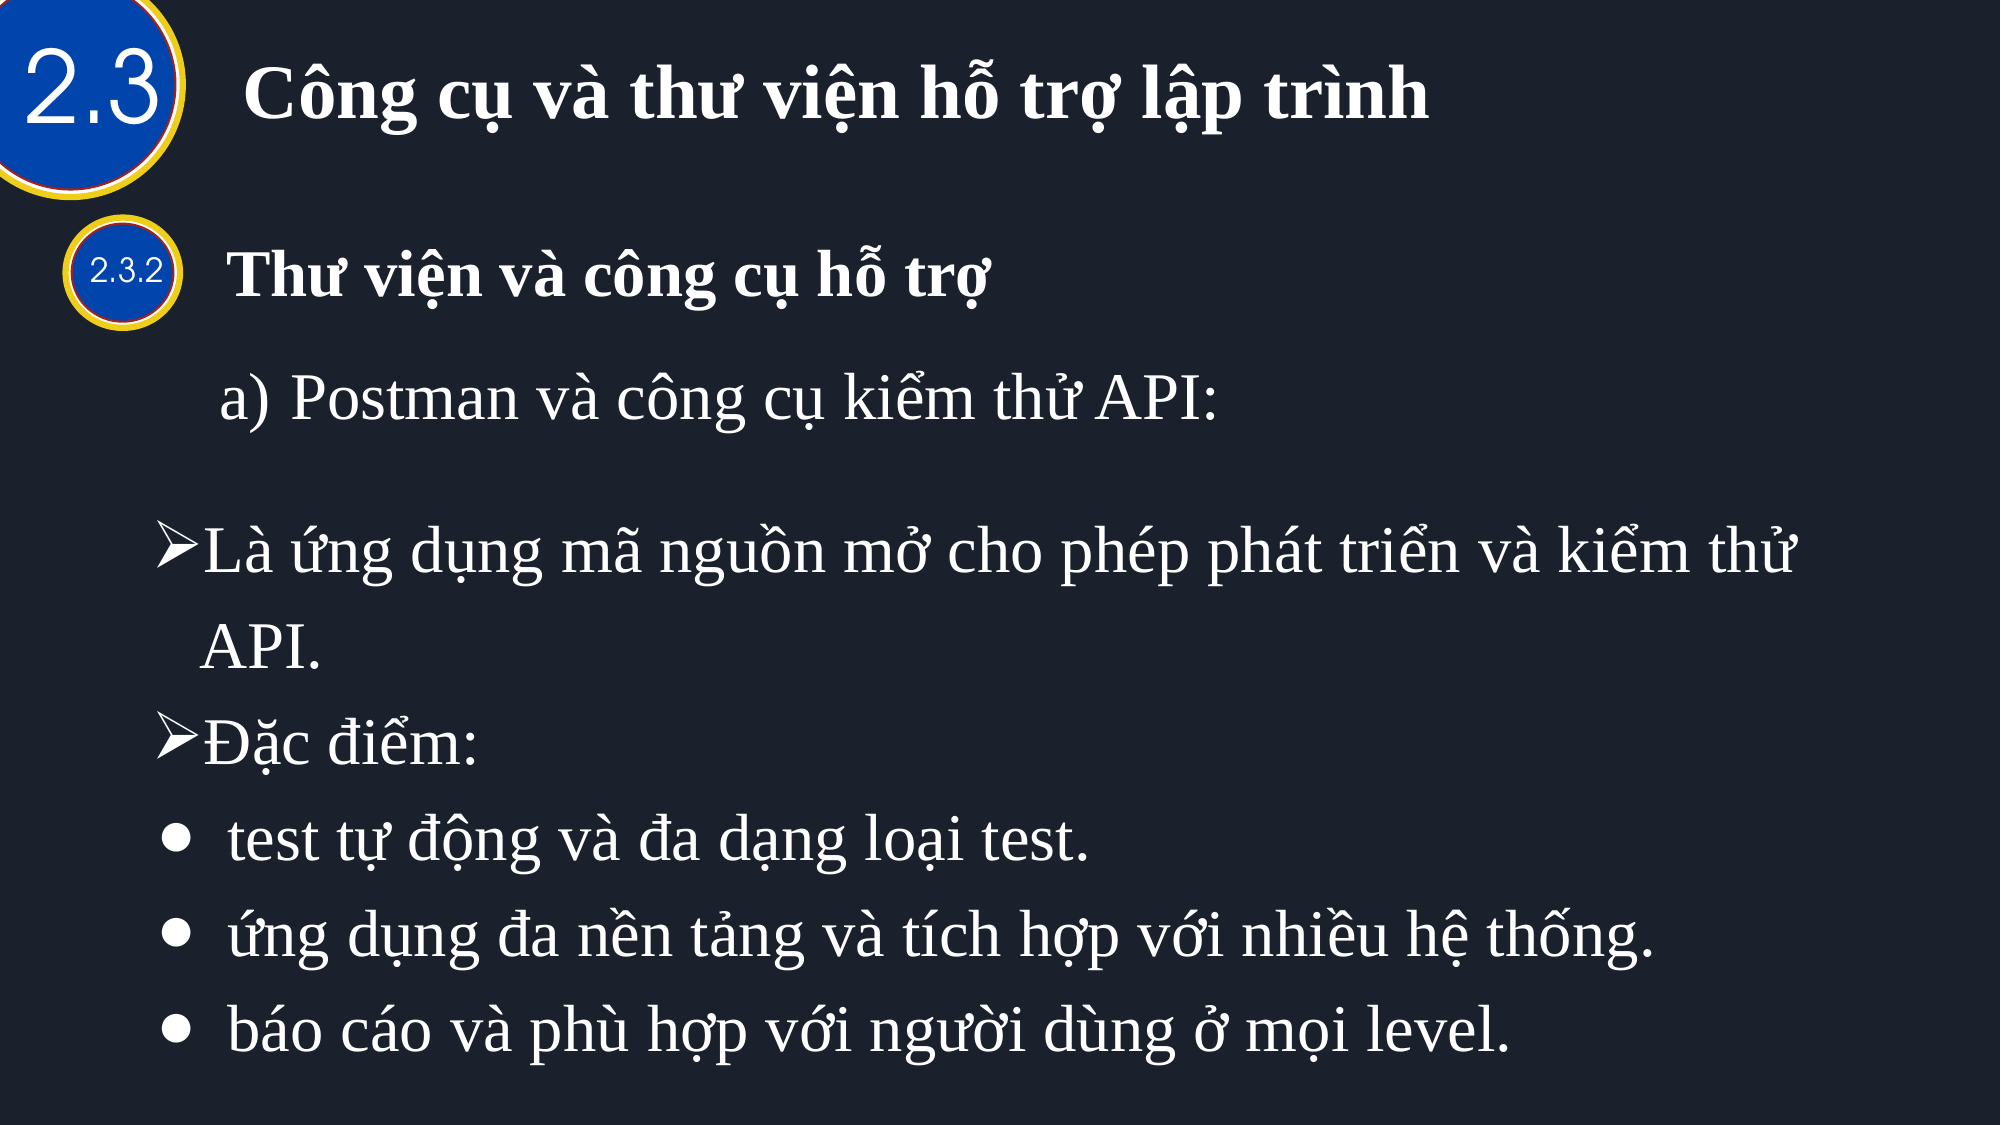

# Công cụ và thư viện hỗ trợ lập trình
2.3

Thư viện và công cụ hỗ trợ

2.3.2
Postman và công cụ kiểm thử API:
Là ứng dụng mã nguồn mở cho phép phát triển và kiểm thử API.
Đặc điểm:
test tự động và đa dạng loại test.
ứng dụng đa nền tảng và tích hợp với nhiều hệ thống.
báo cáo và phù hợp với người dùng ở mọi level.